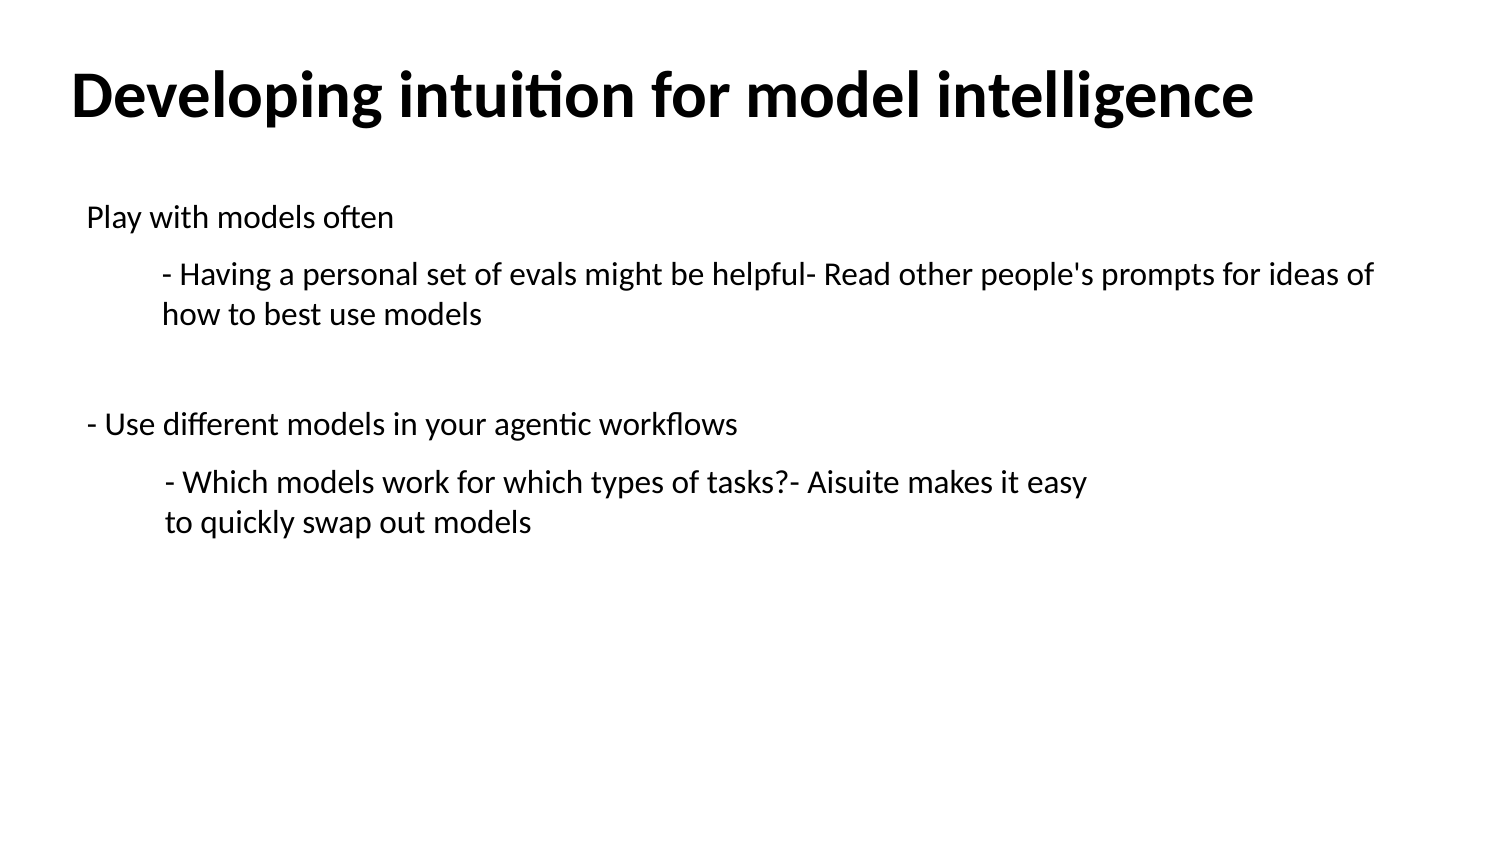

Developing intuition for model intelligence
Play with models often
- Having a personal set of evals might be helpful- Read other people's prompts for ideas of how to best use models
- Use different models in your agentic workflows
- Which models work for which types of tasks?- Aisuite makes it easy to quickly swap out models